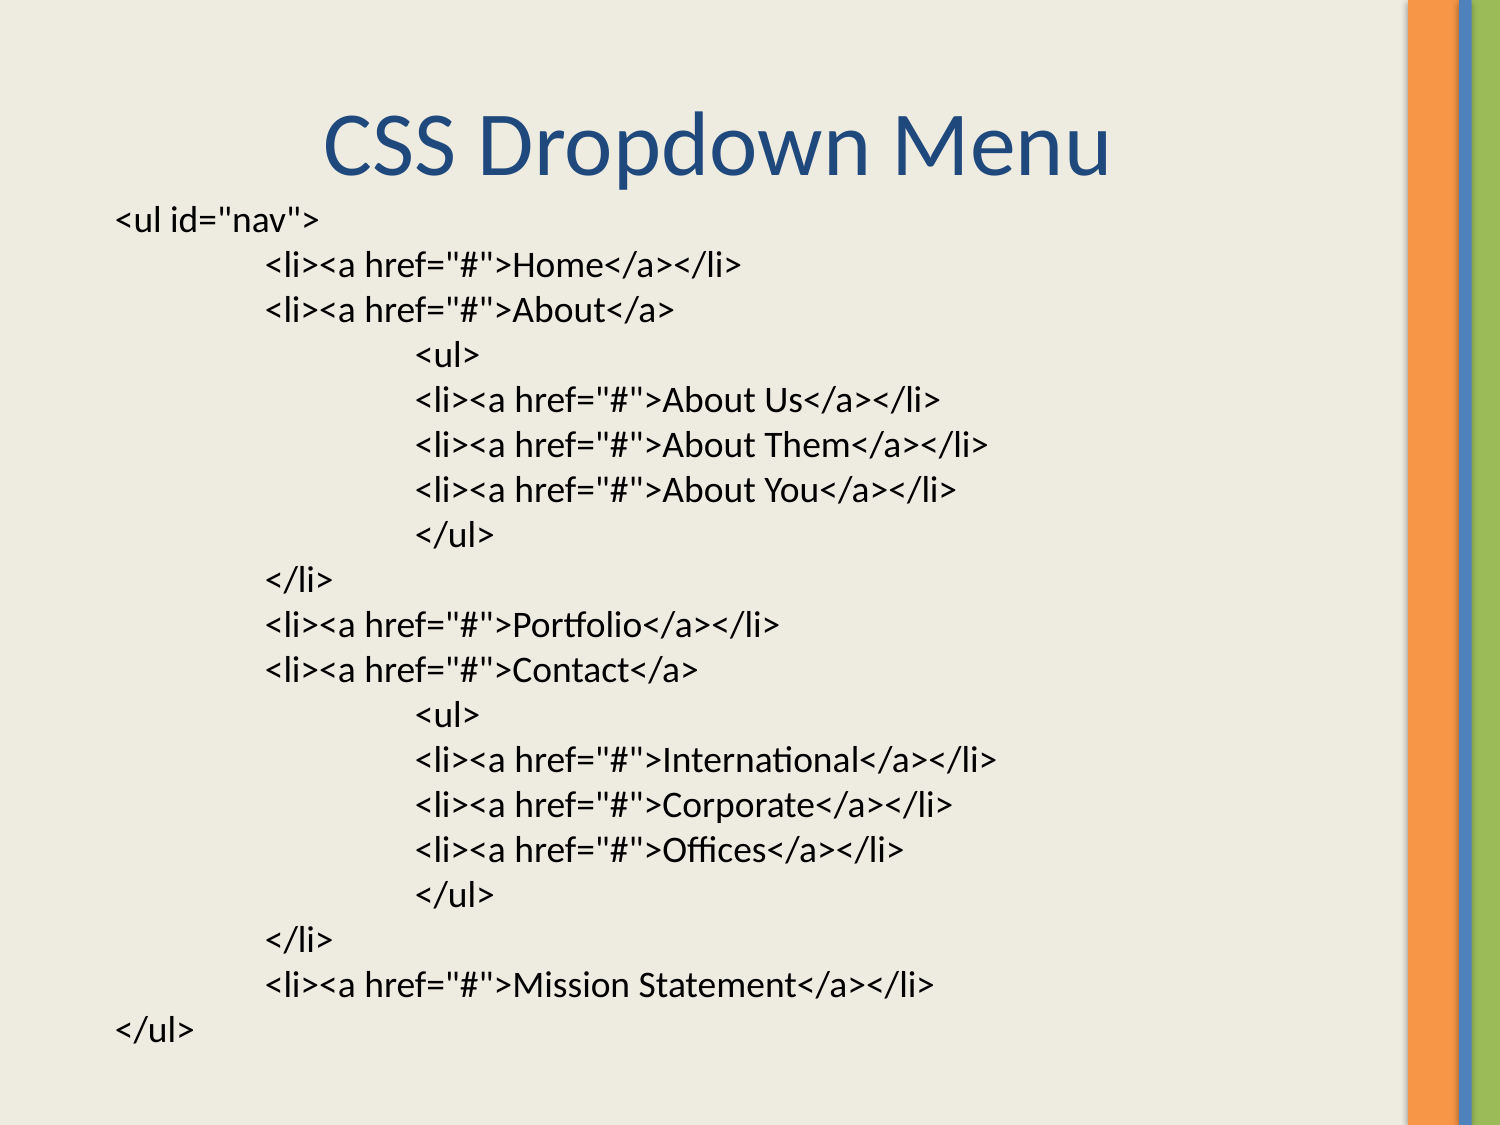

# CSS Dropdown Menu
<ul id="nav">
	<li><a href="#">Home</a></li>
	<li><a href="#">About</a>
		<ul>
		<li><a href="#">About Us</a></li>
		<li><a href="#">About Them</a></li>
		<li><a href="#">About You</a></li>					</ul>
	</li>
	<li><a href="#">Portfolio</a></li>
	<li><a href="#">Contact</a>
		<ul>
		<li><a href="#">International</a></li>
		<li><a href="#">Corporate</a></li>
		<li><a href="#">Offices</a></li>
		</ul>
	</li>
	<li><a href="#">Mission Statement</a></li>
</ul>